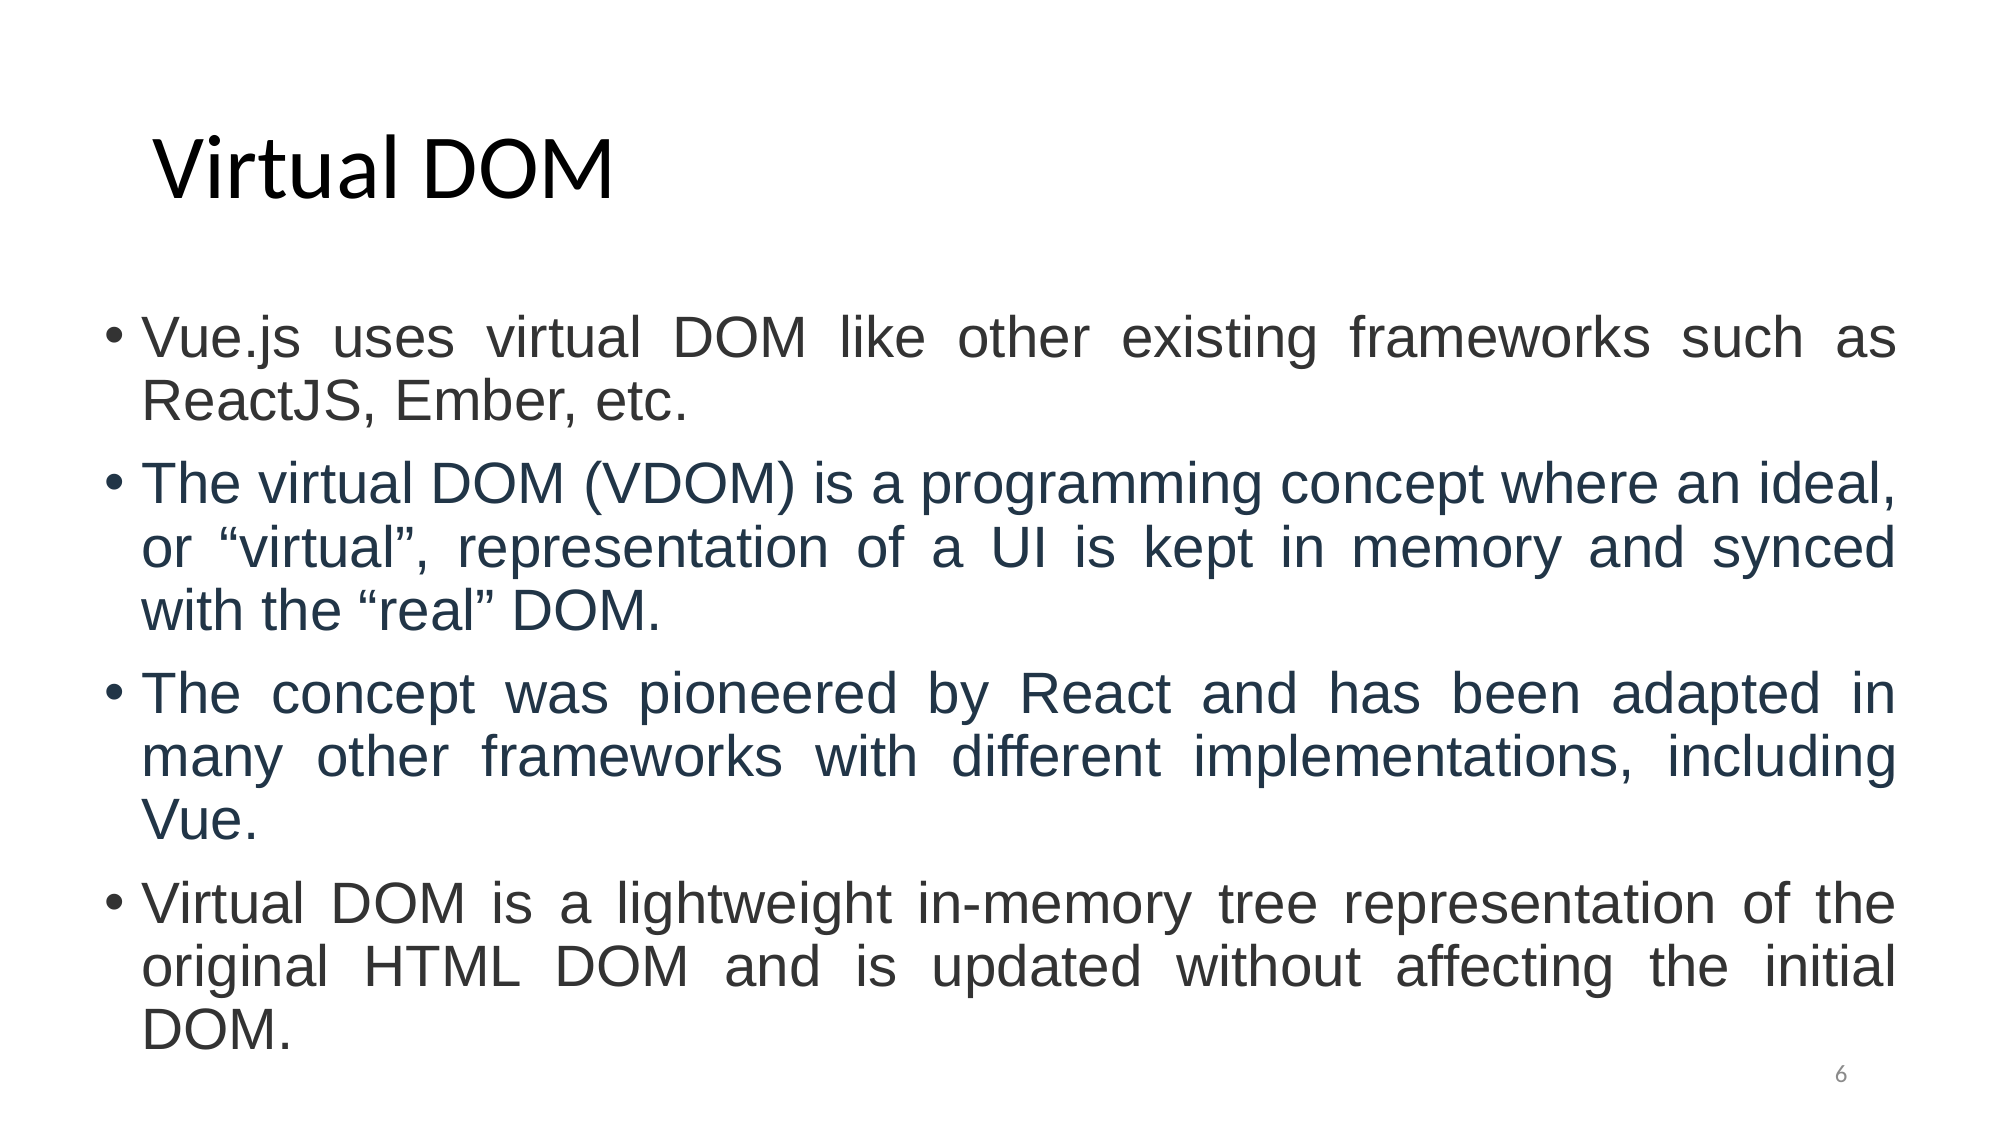

# Virtual DOM
Vue.js uses virtual DOM like other existing frameworks such as ReactJS, Ember, etc.
The virtual DOM (VDOM) is a programming concept where an ideal, or “virtual”, representation of a UI is kept in memory and synced with the “real” DOM.
The concept was pioneered by React and has been adapted in many other frameworks with different implementations, including Vue.
Virtual DOM is a lightweight in-memory tree representation of the original HTML DOM and is updated without affecting the initial DOM.

6